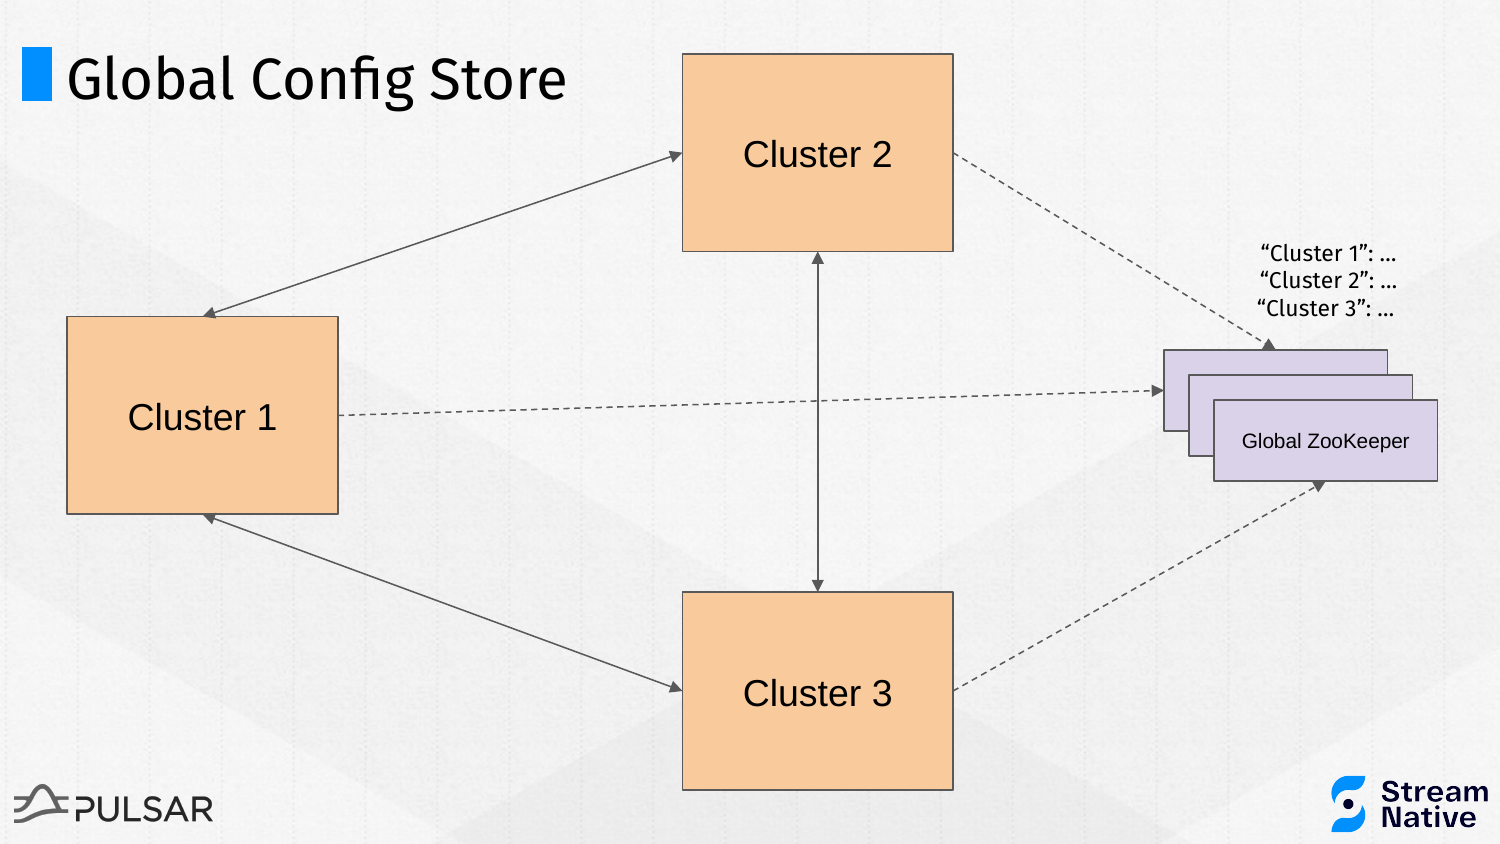

# Global Config Store
Cluster 2
“Cluster 1”: …
“Cluster 2”: …
“Cluster 3”: …
Cluster 1
ZooKeeper
ZooKeeper
Global ZooKeeper
Cluster 3